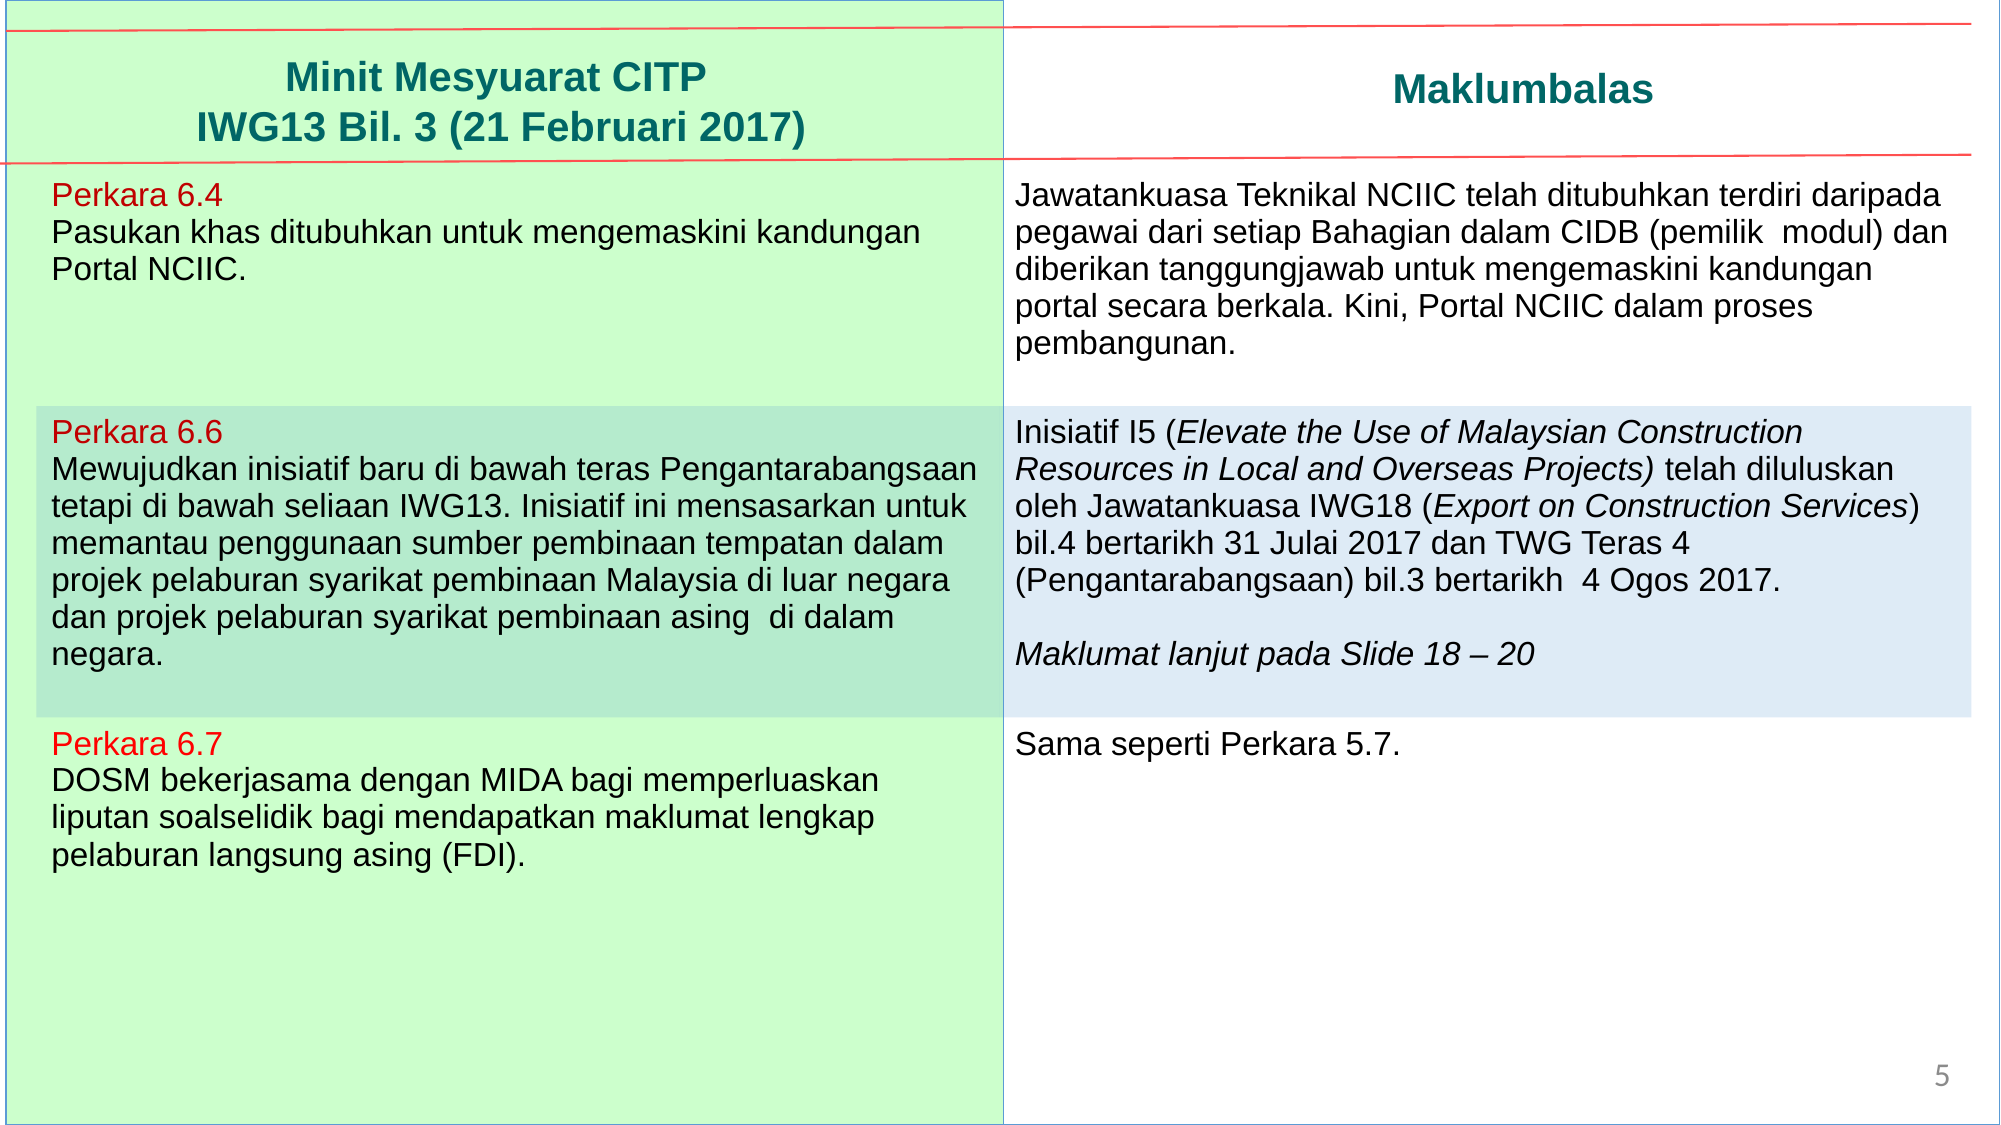

Minit Mesyuarat CITP
IWG13 Bil. 3 (21 Februari 2017)

Maklumbalas
| Perkara 6.4 Pasukan khas ditubuhkan untuk mengemaskini kandungan Portal NCIIC. | Jawatankuasa Teknikal NCIIC telah ditubuhkan terdiri daripada pegawai dari setiap Bahagian dalam CIDB (pemilik modul) dan diberikan tanggungjawab untuk mengemaskini kandungan portal secara berkala. Kini, Portal NCIIC dalam proses pembangunan. |
| --- | --- |
| Perkara 6.6 Mewujudkan inisiatif baru di bawah teras Pengantarabangsaan tetapi di bawah seliaan IWG13. Inisiatif ini mensasarkan untuk memantau penggunaan sumber pembinaan tempatan dalam projek pelaburan syarikat pembinaan Malaysia di luar negara dan projek pelaburan syarikat pembinaan asing di dalam negara. | Inisiatif I5 (Elevate the Use of Malaysian Construction Resources in Local and Overseas Projects) telah diluluskan oleh Jawatankuasa IWG18 (Export on Construction Services) bil.4 bertarikh 31 Julai 2017 dan TWG Teras 4 (Pengantarabangsaan) bil.3 bertarikh 4 Ogos 2017. Maklumat lanjut pada Slide 18 – 20 |
| Perkara 6.7 DOSM bekerjasama dengan MIDA bagi memperluaskan liputan soalselidik bagi mendapatkan maklumat lengkap pelaburan langsung asing (FDI). | Sama seperti Perkara 5.7. |
5